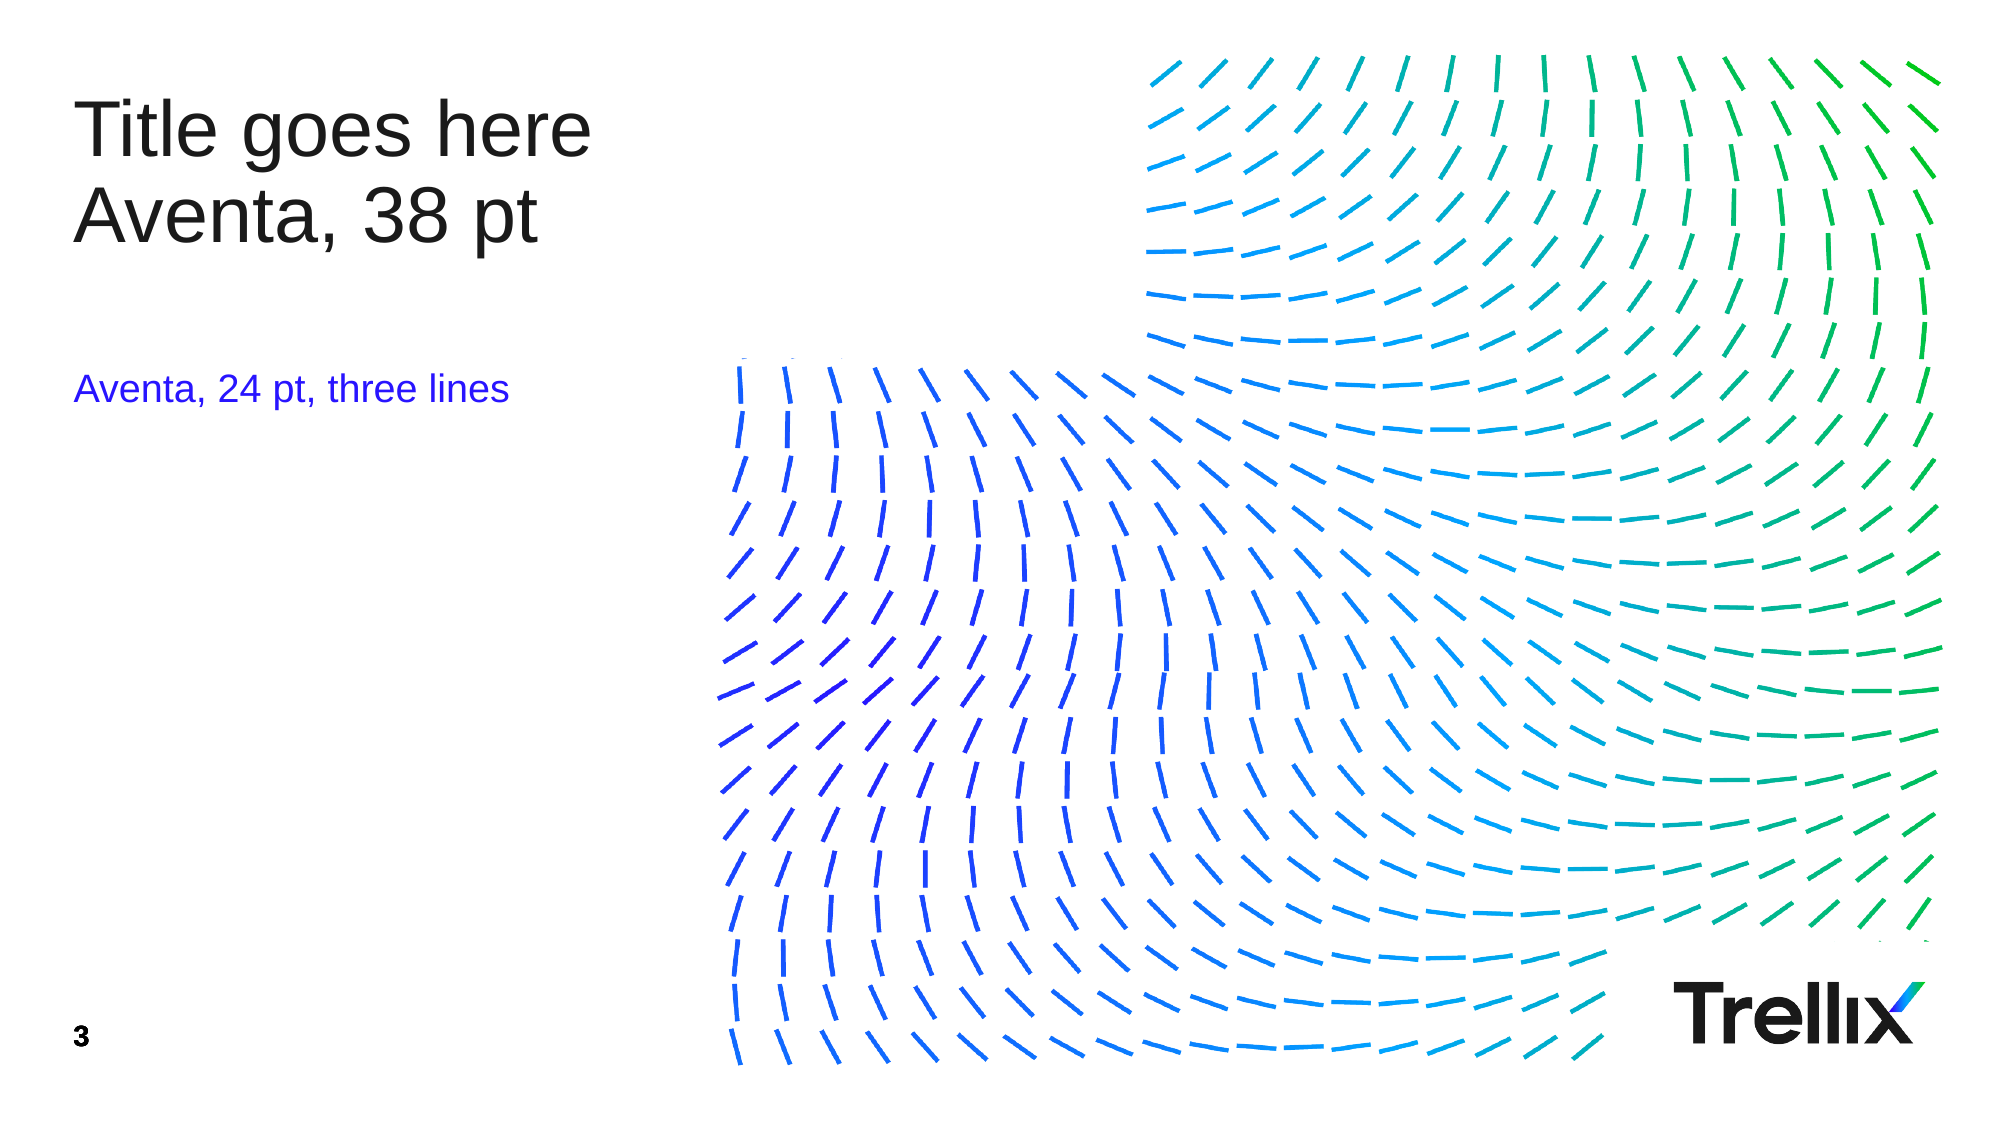

# Title goes here Aventa, 38 pt
Aventa, 24 pt, three lines